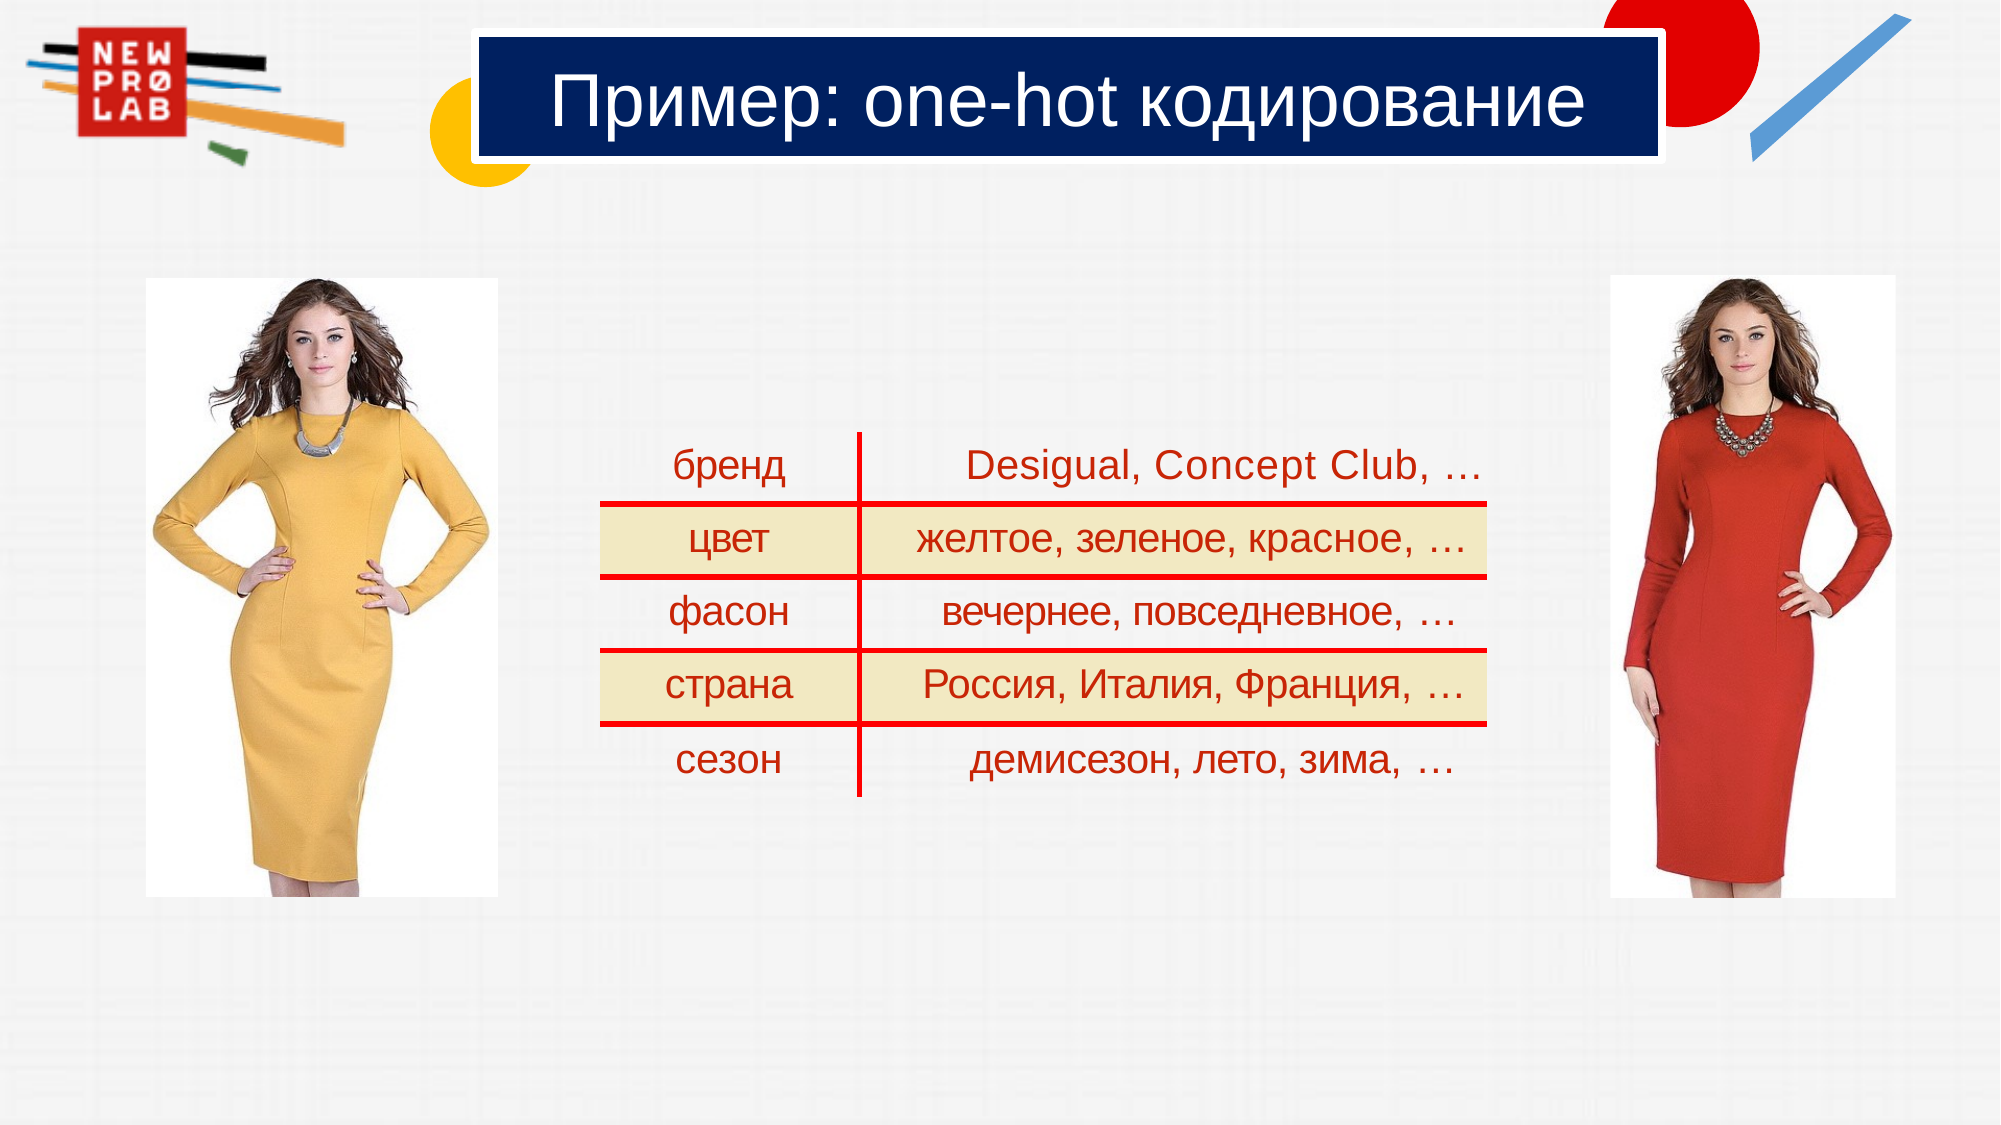

# Пример: one-hot кодирование

| бренд | Desigual, Concept Club, … |
| --- | --- |
| цвет | желтое, зеленое, красное, … |
| фасон | вечернее, повседневное, … |
| страна | Россия, Италия, Франция, … |
| сезон | демисезон, лето, зима, … |